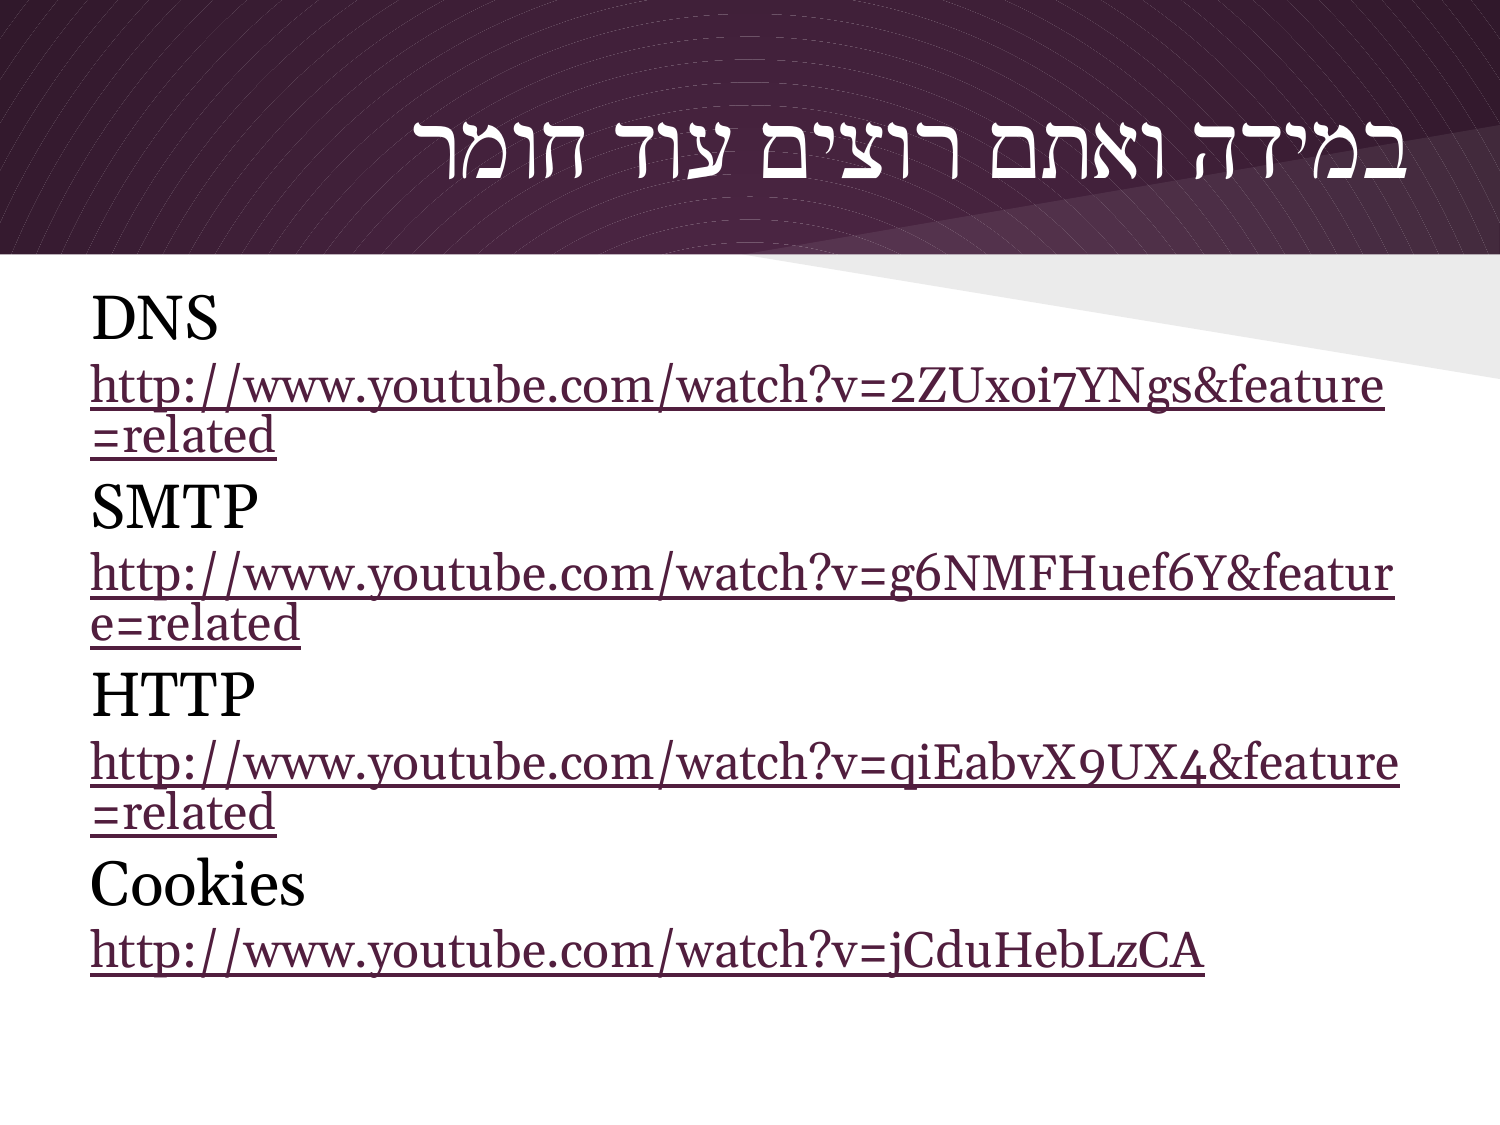

# במידה ואתם רוצים עוד חומר
DNS
http://www.youtube.com/watch?v=2ZUxoi7YNgs&feature=related
SMTP
http://www.youtube.com/watch?v=g6NMFHuef6Y&feature=related
HTTP
http://www.youtube.com/watch?v=qiEabvX9UX4&feature=related
Cookies
http://www.youtube.com/watch?v=jCduHebLzCA